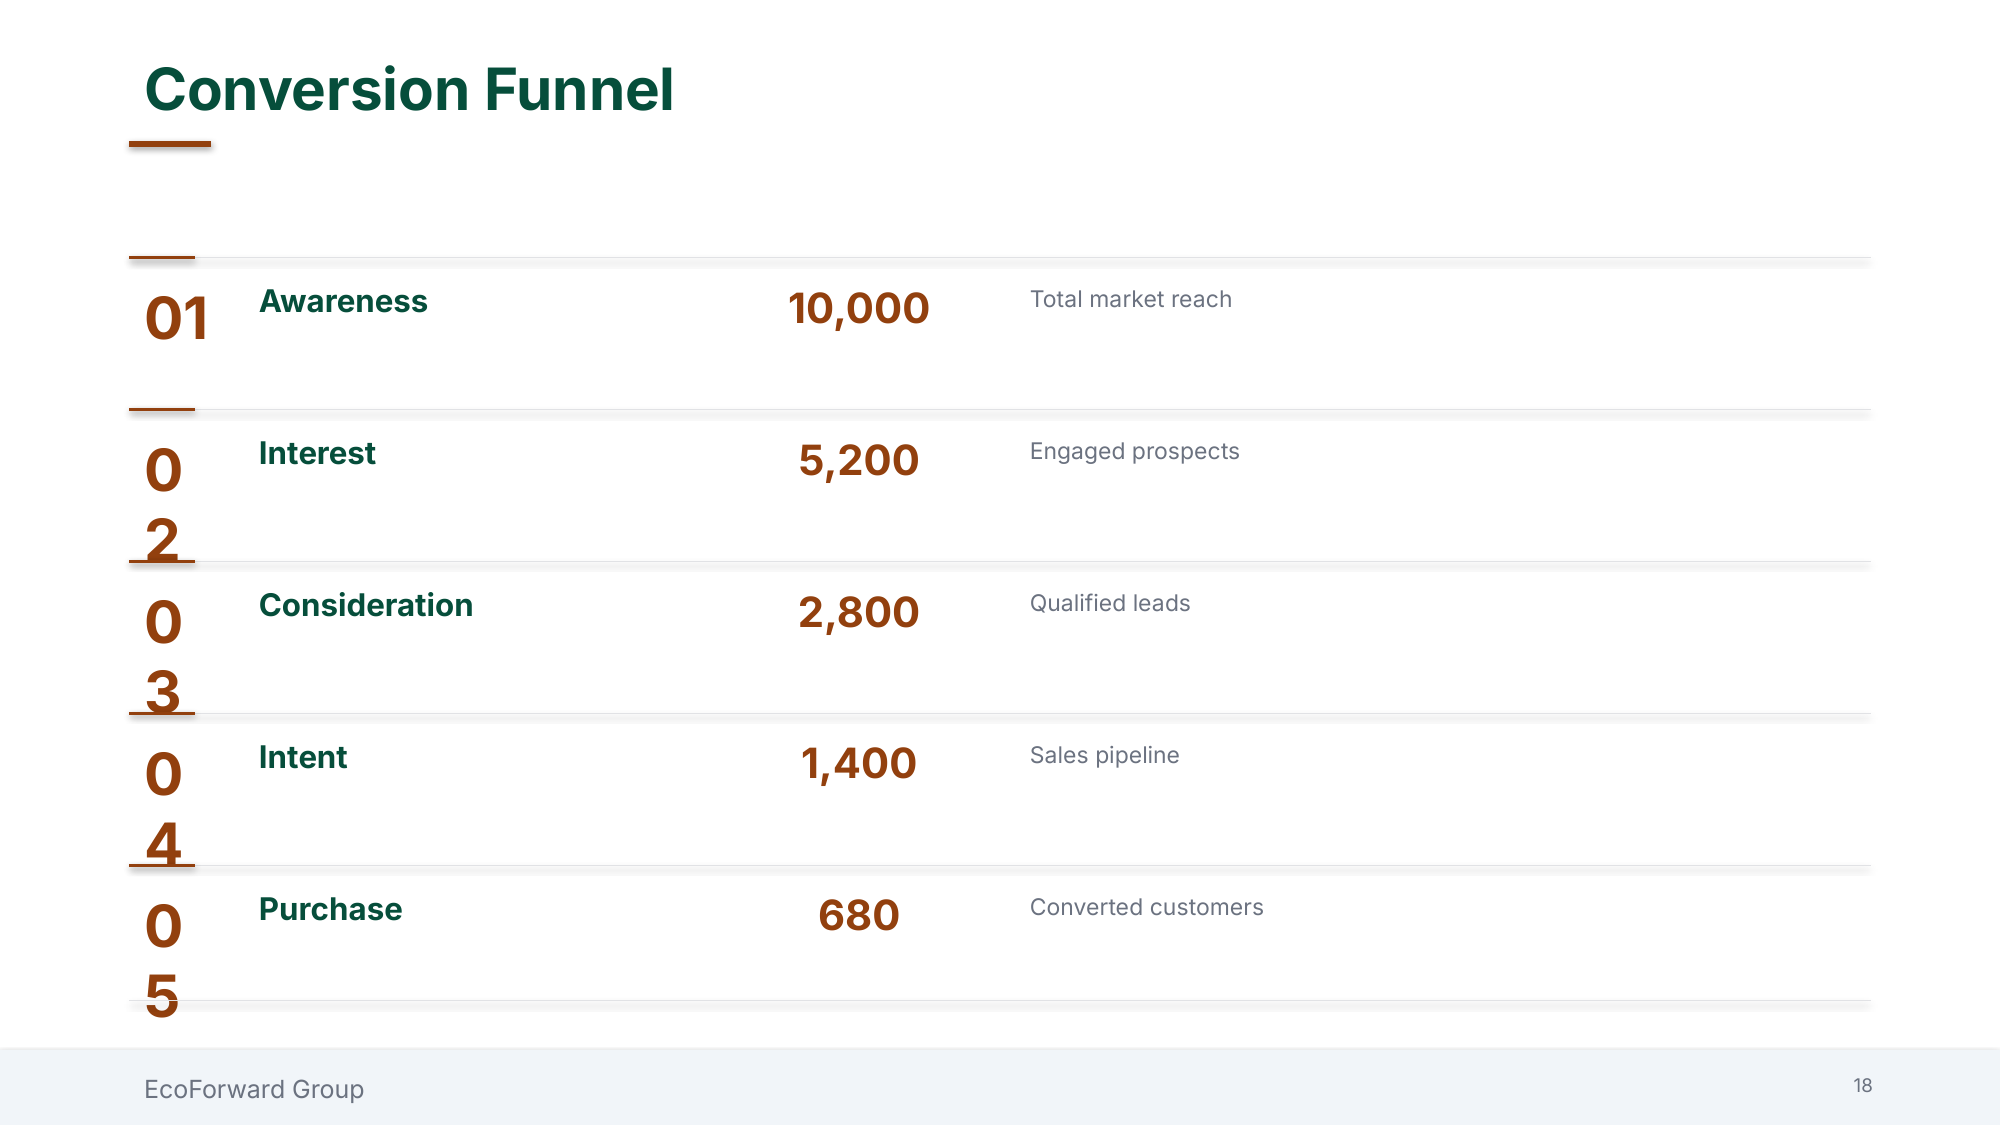

Conversion Funnel
01
Awareness
10,000
Total market reach
02
Interest
5,200
Engaged prospects
03
Consideration
2,800
Qualified leads
04
Intent
1,400
Sales pipeline
05
Purchase
680
Converted customers

EcoForward Group
18